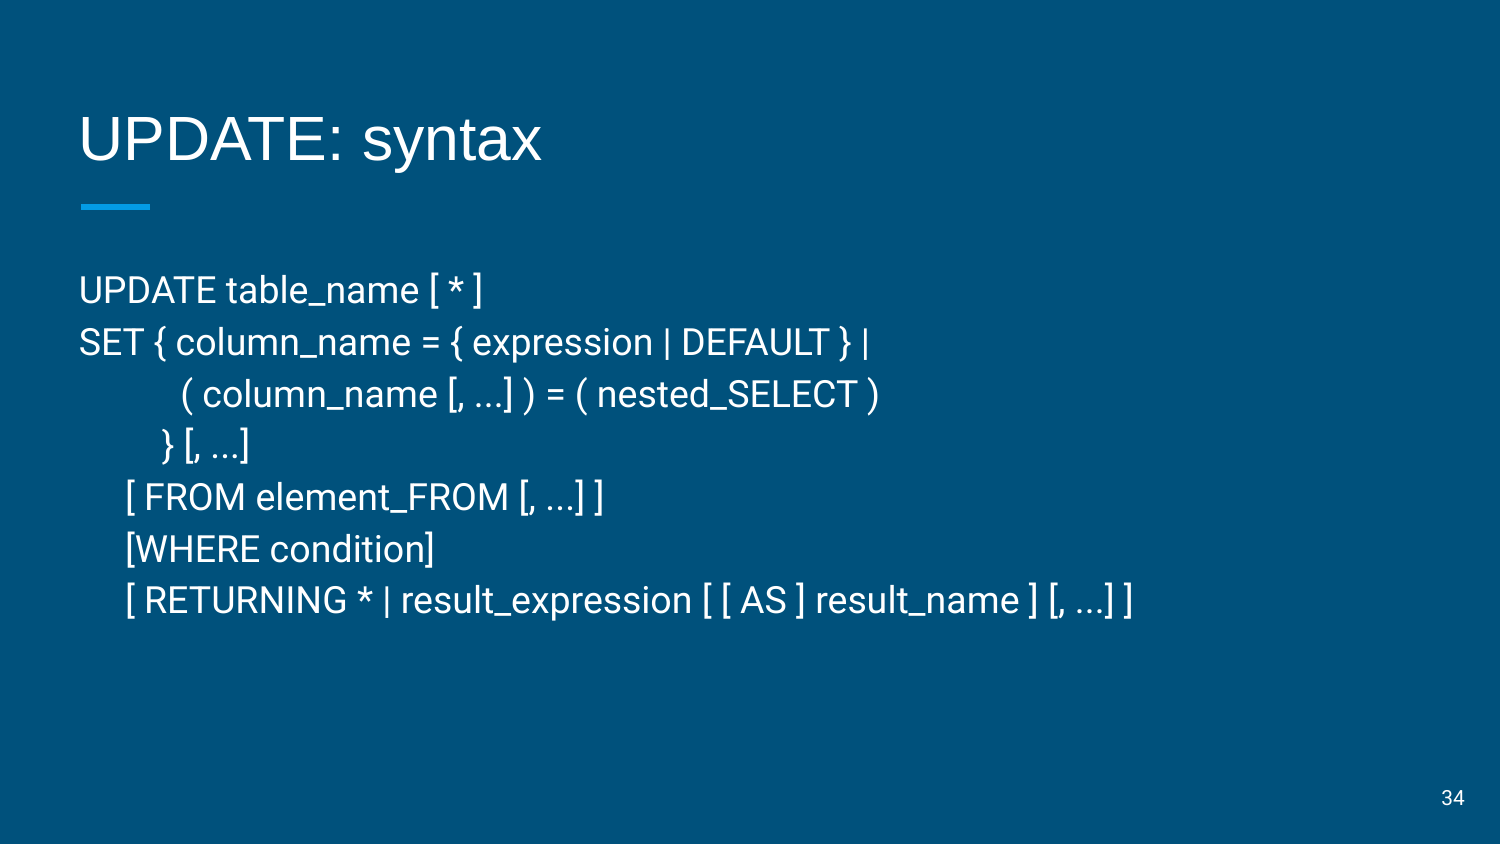

# UPDATE: syntax
UPDATE table_name [ * ]
SET { column_name = { expression | DEFAULT } |
           ( column_name [, ...] ) = ( nested_SELECT )
         } [, ...]
     [ FROM element_FROM [, ...] ]
     [WHERE condition]
     [ RETURNING * | result_expression [ [ AS ] result_name ] [, ...] ]

34